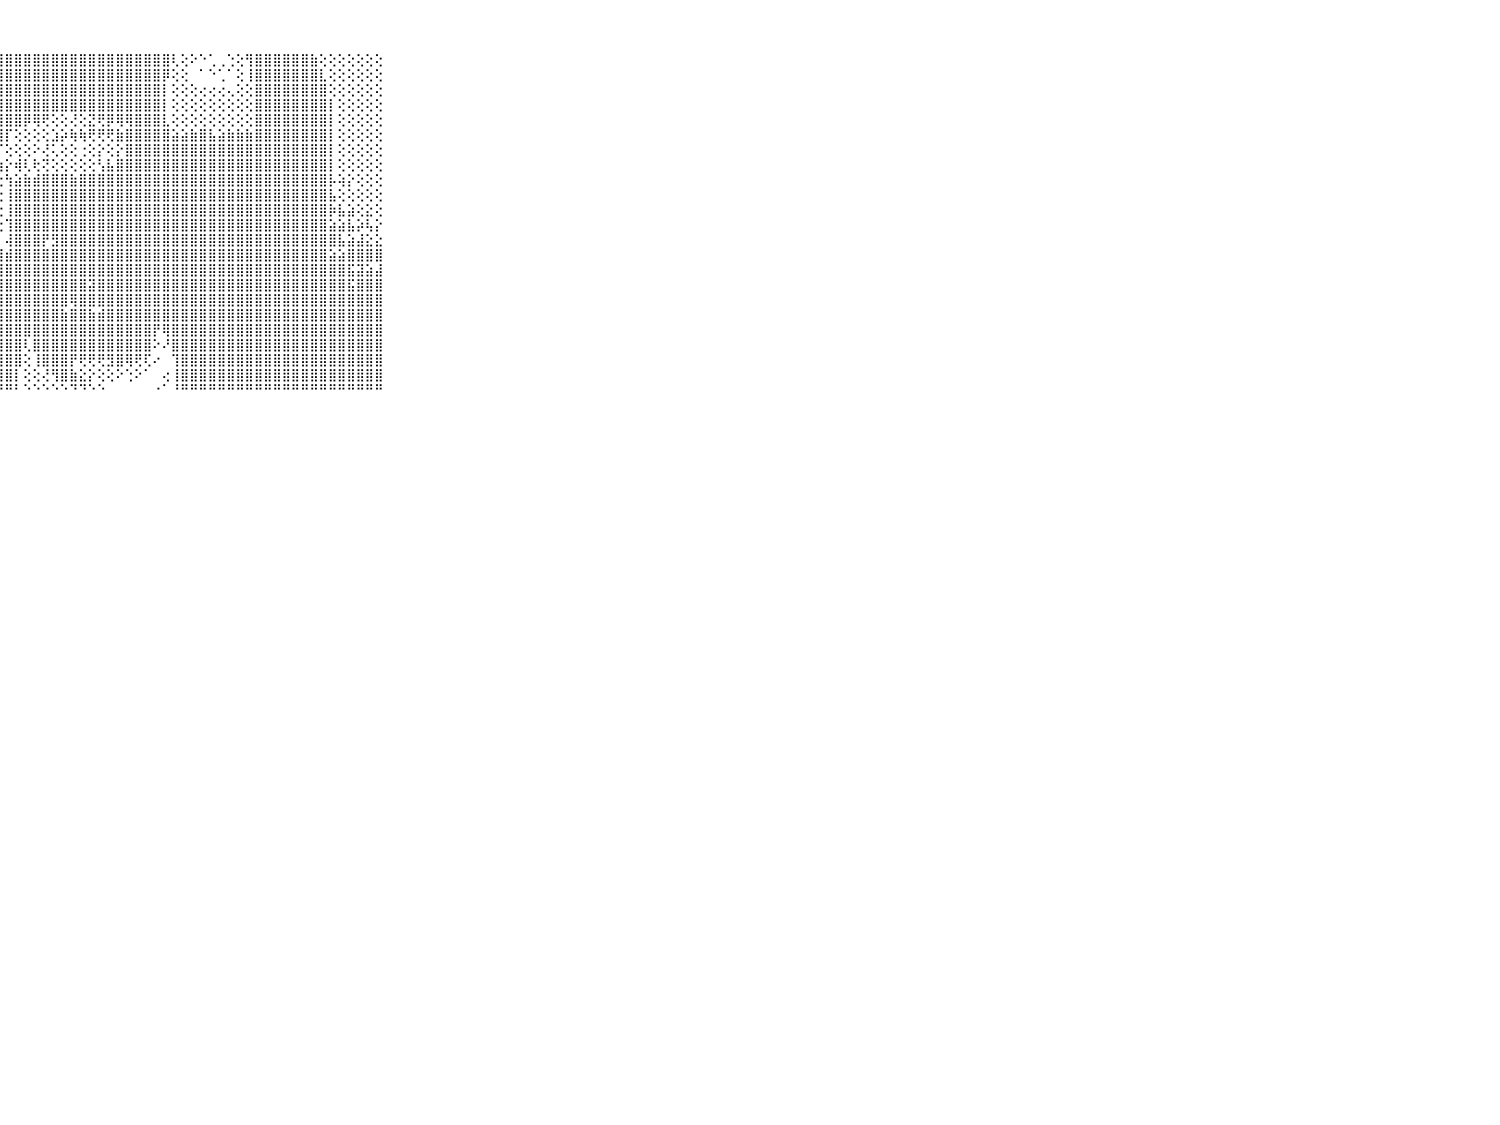

⠀⠀⠀⠀⠀⠀⠀⠀⠀⠀⠀⣿⣿⣿⣿⣿⣿⣿⣿⣿⣿⣿⣿⣿⣿⣿⣿⣿⣿⣿⣿⣿⣿⣿⣿⣿⣿⣿⣿⣿⣿⣿⣿⣿⣿⣿⢇⢕⠕⠑⢁⢀⢑⢕⢻⣿⣿⣿⣿⣿⣿⣷⢕⢕⢕⢕⢕⢕⢕⠀⠀⠀⠀⠀⠀⠀⠀⠀⠀⠀⠀
⠀⠀⠀⠀⠀⠀⠀⠀⠀⠀⠀⣿⣿⣿⣿⣿⣿⣿⣿⣿⣿⣿⣿⣿⣿⣿⣿⣿⣿⣿⣿⣿⣿⣿⣿⣿⣿⣿⣿⣿⣿⣿⣿⣿⣿⡿⢕⢕⠀⠁⠑⢁⠁⢕⢸⣿⣿⣿⣿⣿⣿⣿⣇⢕⢕⢕⢕⢕⢕⠀⠀⠀⠀⠀⠀⠀⠀⠀⠀⠀⠀
⠀⠀⠀⠀⠀⠀⠀⠀⠀⠀⠀⣿⣿⣿⣿⣿⣿⣿⣿⣿⣿⣿⣿⣿⣿⣿⣿⣿⣿⣿⣿⣿⣿⣿⣿⣿⣿⣿⣿⣿⣿⣿⣿⣿⣿⡇⢕⢕⢕⢔⢔⢔⢄⢕⢕⣿⣿⣿⣿⣿⣿⣿⣿⢕⢕⢕⢕⢕⢕⠀⠀⠀⠀⠀⠀⠀⠀⠀⠀⠀⠀
⠀⠀⠀⠀⠀⠀⠀⠀⠀⠀⠀⣿⣿⣿⣿⣿⣿⣿⣿⣿⣿⣿⣿⣿⣿⣿⣿⣿⣿⣿⣿⣿⣿⣿⣿⣿⣿⣿⣿⣿⣿⣿⣿⣿⣿⡇⢕⢕⢕⢕⢕⢕⢕⢕⢕⣿⣿⣿⣿⣿⣿⣿⣿⡇⢕⢕⢕⢕⢕⠀⠀⠀⠀⠀⠀⠀⠀⠀⠀⠀⠀
⠀⠀⠀⠀⠀⠀⠀⠀⠀⠀⠀⣿⣿⣿⣿⣿⣿⣿⣿⣿⣿⣿⣿⣿⣿⣿⣿⣿⣿⣿⡿⢿⢟⢕⢕⢜⢕⣝⢟⡿⢿⢿⣿⣿⣿⣇⢕⢕⢕⢕⢕⢕⢕⢕⢕⣿⣿⣿⣿⣿⣿⣿⣿⡇⢕⢕⢕⢕⢕⠀⠀⠀⠀⠀⠀⠀⠀⠀⠀⠀⠀
⠀⠀⠀⠀⠀⠀⠀⠀⠀⠀⠀⣿⣿⣿⣿⣿⣿⣿⣿⣿⣿⣿⣿⣿⣿⣿⣿⣿⡏⢕⢕⢕⢕⣱⡵⢷⢷⢟⢟⢟⣷⣿⣿⣿⣿⣿⣵⣵⣷⣿⣧⣵⣷⣷⣷⣿⣿⣿⣿⣿⣿⣿⣿⡇⢕⢕⢕⢕⢕⠀⠀⠀⠀⠀⠀⠀⠀⠀⠀⠀⠀
⠀⠀⠀⠀⠀⠀⠀⠀⠀⠀⠀⣿⣿⣿⣿⣿⣿⣿⣿⣿⣿⣿⣿⣿⣿⣿⣿⡏⢕⢕⢕⠕⢜⢅⢕⢕⢐⢕⡕⢕⡕⣿⣿⣿⣿⣿⣿⣿⣿⣿⣿⣿⣿⣿⣿⣿⣿⣿⣿⣿⣿⣿⣿⡇⢕⢕⢕⢕⢕⠀⠀⠀⠀⠀⠀⠀⠀⠀⠀⠀⠀
⠀⠀⠀⠀⠀⠀⠀⠀⠀⠀⠀⣿⣿⣿⣿⣿⣿⣿⣿⣿⣿⣿⣿⣿⣿⣿⣿⣵⡕⢾⢇⢗⢝⢕⢕⢕⢕⢕⢣⣧⣿⣿⣿⣿⣿⣿⣿⣿⣿⣿⣿⣿⣿⣿⣿⣿⣿⣿⣿⣿⣿⣿⣿⡇⢕⢕⢕⢕⢕⠀⠀⠀⠀⠀⠀⠀⠀⠀⠀⠀⠀
⠀⠀⠀⠀⠀⠀⠀⠀⠀⠀⠀⣿⣿⣿⣿⣿⣿⣿⣿⣿⣿⣿⣿⣿⣿⣿⣿⢕⢳⣵⣷⣾⣿⣿⣿⣷⣿⣿⣿⣿⣿⣿⣿⣿⣿⣿⣿⣿⣿⣿⣿⣿⣿⣿⣿⣿⣿⣿⣿⣿⣿⣿⣿⡧⢵⡕⢕⢕⢕⠀⠀⠀⠀⠀⠀⠀⠀⠀⠀⠀⠀
⠀⠀⠀⠀⠀⠀⠀⠀⠀⠀⠀⣿⣿⣿⣿⣿⣿⣿⣿⣿⣿⣿⣿⣿⣿⣿⡏⢕⢸⣿⣿⣿⣿⣿⣿⣿⣿⣿⣿⣿⣿⣿⣿⣿⣿⣿⣿⣿⣿⣿⣿⣿⣿⣿⣿⣿⣿⣿⣿⣿⣿⣿⣿⣧⢕⢕⢕⢕⢕⠀⠀⠀⠀⠀⠀⠀⠀⠀⠀⠀⠀
⠀⠀⠀⠀⠀⠀⠀⠀⠀⠀⠀⣿⣿⣿⣿⣿⣿⣿⣿⣿⣿⣿⣿⣿⣿⣿⡇⢕⢸⣿⣿⣿⣿⣿⣿⣿⣿⣿⣿⣿⣿⣿⣿⣿⣿⣿⣿⣿⣿⣿⣿⣿⣿⣿⣿⣿⣿⣿⣿⣿⣿⣿⣿⡷⣧⣵⢕⣕⢕⠀⠀⠀⠀⠀⠀⠀⠀⠀⠀⠀⠀
⠀⠀⠀⠀⠀⠀⠀⠀⠀⠀⠀⣿⣿⣿⣿⣿⣿⣿⣿⣿⣿⣿⣿⣿⣿⣿⣷⢕⢹⣿⣿⣿⣿⣿⣿⣿⣿⣿⣿⣿⣿⣿⣿⣿⣿⣿⣿⣿⣿⣿⣿⣿⣿⣿⣿⣿⣿⣿⣿⣿⣿⣿⣿⣵⣵⣧⡵⢧⡕⠀⠀⠀⠀⠀⠀⠀⠀⠀⠀⠀⠀
⠀⠀⠀⠀⠀⠀⠀⠀⠀⠀⠀⣿⣿⣿⣿⣿⣿⣿⣿⣿⣿⣿⣿⣿⣿⣿⣿⡇⢼⣿⣿⣿⡟⣻⣿⣿⣿⣿⣿⣿⣿⣿⣿⣿⣿⣿⣿⣿⣿⣿⣿⣿⣿⣿⣿⣿⣿⣿⣿⣿⣿⣿⣿⣿⣧⣵⣼⣕⣕⠀⠀⠀⠀⠀⠀⠀⠀⠀⠀⠀⠀
⠀⠀⠀⠀⠀⠀⠀⠀⠀⠀⠀⣿⣿⣿⣿⣿⣿⣿⣿⣿⣿⣿⣿⣿⣿⣿⣿⣿⣾⣿⣿⣿⣿⣿⣿⣿⣿⣿⣿⣿⣿⣿⣿⣿⣿⣿⣿⣿⣿⣿⣿⣿⣿⣿⣿⣿⣿⣿⣿⣿⣿⣿⣿⣵⣵⣿⣿⣿⣿⠀⠀⠀⠀⠀⠀⠀⠀⠀⠀⠀⠀
⠀⠀⠀⠀⠀⠀⠀⠀⠀⠀⠀⣿⣿⣿⣿⣿⣿⣿⣿⣿⣿⣿⣿⣿⣿⣿⣿⣿⣿⣿⣿⣿⣿⣿⣿⣿⣿⣿⣿⣿⣿⣿⣿⣿⣿⣿⣿⣿⣿⣿⣿⣿⣿⣿⣿⣿⣿⣿⣿⣿⣿⣿⣿⣿⣿⣯⣽⣵⣼⠀⠀⠀⠀⠀⠀⠀⠀⠀⠀⠀⠀
⠀⠀⠀⠀⠀⠀⠀⠀⠀⠀⠀⣿⣿⣿⣿⣿⣿⣿⣿⣿⣿⣿⣿⣿⣿⣿⣿⣿⣿⣿⣿⣿⣿⣿⣿⣿⣿⣽⣿⣿⣿⣿⣿⣿⣿⣿⣿⣿⣿⣿⣿⣿⣿⣿⣿⣿⣿⣿⣿⣿⣿⣿⣿⣿⣿⣯⣿⣿⣿⠀⠀⠀⠀⠀⠀⠀⠀⠀⠀⠀⠀
⠀⠀⠀⠀⠀⠀⠀⠀⠀⠀⠀⣿⣿⣿⣿⣿⣿⣿⣿⣿⣿⣿⣿⣿⣿⣿⣿⣿⣿⣿⣿⣿⣿⣿⣿⢿⣿⣿⣿⣿⣿⣿⣿⣿⣿⣿⣿⣿⣿⣿⣿⣿⣿⣿⣿⣿⣿⣿⣿⣿⣿⣿⣿⣿⣿⣿⣿⣿⣿⠀⠀⠀⠀⠀⠀⠀⠀⠀⠀⠀⠀
⠀⠀⠀⠀⠀⠀⠀⠀⠀⠀⠀⣿⣿⣿⣿⣿⣿⣿⣿⣿⣿⣿⣿⣿⣿⣿⣿⣿⣿⣿⣿⣿⣿⣿⣷⣿⣿⣷⣾⣿⣿⣿⣿⣿⣿⣿⣿⣿⣿⣿⣿⣿⣿⣿⣿⣿⣿⣿⣿⣿⣿⣿⣿⣿⣿⣿⣿⣿⣿⠀⠀⠀⠀⠀⠀⠀⠀⠀⠀⠀⠀
⠀⠀⠀⠀⠀⠀⠀⠀⠀⠀⠀⣿⣿⣿⣿⣿⣿⣿⣿⣿⣿⣿⣿⣿⣿⣿⣿⣿⣿⣿⣿⣿⣿⣿⣿⣿⣿⣿⣿⣿⣿⣿⣿⣿⡟⢿⣿⣿⣿⣿⣿⣿⣿⣿⣿⣿⣿⣿⣿⣿⣿⣿⣿⣿⣿⣿⣿⣿⣿⠀⠀⠀⠀⠀⠀⠀⠀⠀⠀⠀⠀
⠀⠀⠀⠀⠀⠀⠀⠀⠀⠀⠀⣿⣿⣿⣿⣿⣿⣿⣿⣿⣿⣿⣿⣿⣿⣿⣿⣿⣿⣿⢇⣿⣿⣿⣿⣿⣿⣿⣿⣿⣿⣿⣿⣿⠕⠜⣿⣿⣿⣿⣿⣿⣿⣿⣿⣿⣿⣿⣿⣿⣿⣿⣿⣿⣿⣿⣿⣿⣿⠀⠀⠀⠀⠀⠀⠀⠀⠀⠀⠀⠀
⠀⠀⠀⠀⠀⠀⠀⠀⠀⠀⠀⣿⣿⣿⣿⣿⣿⣿⣿⣿⣿⣿⣿⣿⣿⣿⣿⣿⣿⣿⢕⢸⣿⣿⣿⡟⢟⢟⢟⣻⣿⢿⢟⢏⠔⠀⢹⣿⣿⣿⣿⣿⣿⣿⣿⣿⣿⣿⣿⣿⣿⣿⣿⣿⣿⣿⣿⣿⣿⠀⠀⠀⠀⠀⠀⠀⠀⠀⠀⠀⠀
⠀⠀⠀⠀⠀⠀⠀⠀⠀⠀⠀⣿⣿⣿⣿⣿⣿⣿⣿⣿⣿⣿⣿⣿⣿⣿⣿⣿⣿⡇⢕⢕⢜⢻⣿⣷⣕⡕⢕⢕⠕⢑⠕⠁⠀⢔⢸⣿⣿⣿⣿⣿⣿⣿⣿⣿⣿⣿⣿⣿⣿⣿⣿⣿⣿⣿⣿⣿⣿⠀⠀⠀⠀⠀⠀⠀⠀⠀⠀⠀⠀
⠀⠀⠀⠀⠀⠀⠀⠀⠀⠀⠀⠛⠛⠛⠛⠛⠛⠛⠛⠛⠛⠛⠛⠛⠛⠛⠛⠛⠛⠃⠑⠑⠑⠑⠑⠙⠙⠑⠑⠀⠀⠀⠀⠀⠐⠁⠘⠛⠛⠛⠛⠛⠛⠛⠛⠛⠛⠛⠛⠛⠛⠛⠛⠛⠛⠛⠛⠛⠛⠀⠀⠀⠀⠀⠀⠀⠀⠀⠀⠀⠀